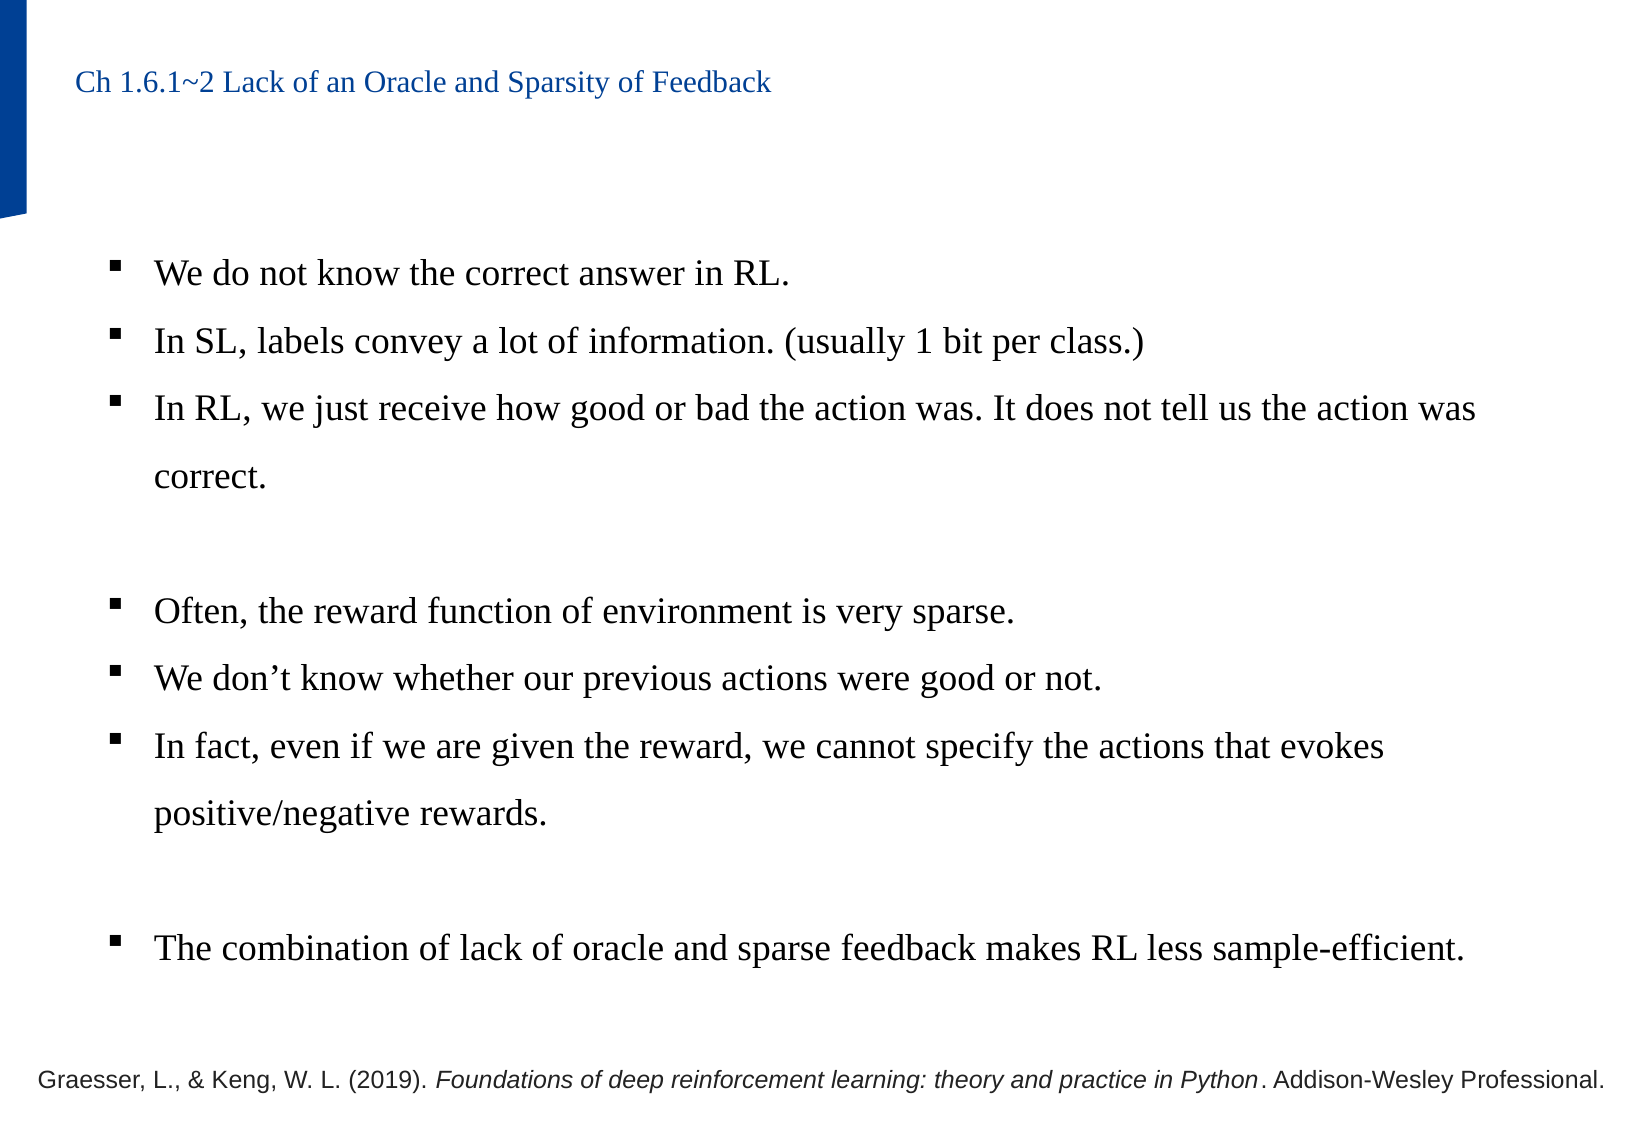

Ch 1.6.1~2 Lack of an Oracle and Sparsity of Feedback
We do not know the correct answer in RL.
In SL, labels convey a lot of information. (usually 1 bit per class.)
In RL, we just receive how good or bad the action was. It does not tell us the action was correct.

Often, the reward function of environment is very sparse.
We don’t know whether our previous actions were good or not.
In fact, even if we are given the reward, we cannot specify the actions that evokes positive/negative rewards.

The combination of lack of oracle and sparse feedback makes RL less sample-efficient.
Graesser, L., & Keng, W. L. (2019). Foundations of deep reinforcement learning: theory and practice in Python. Addison-Wesley Professional.